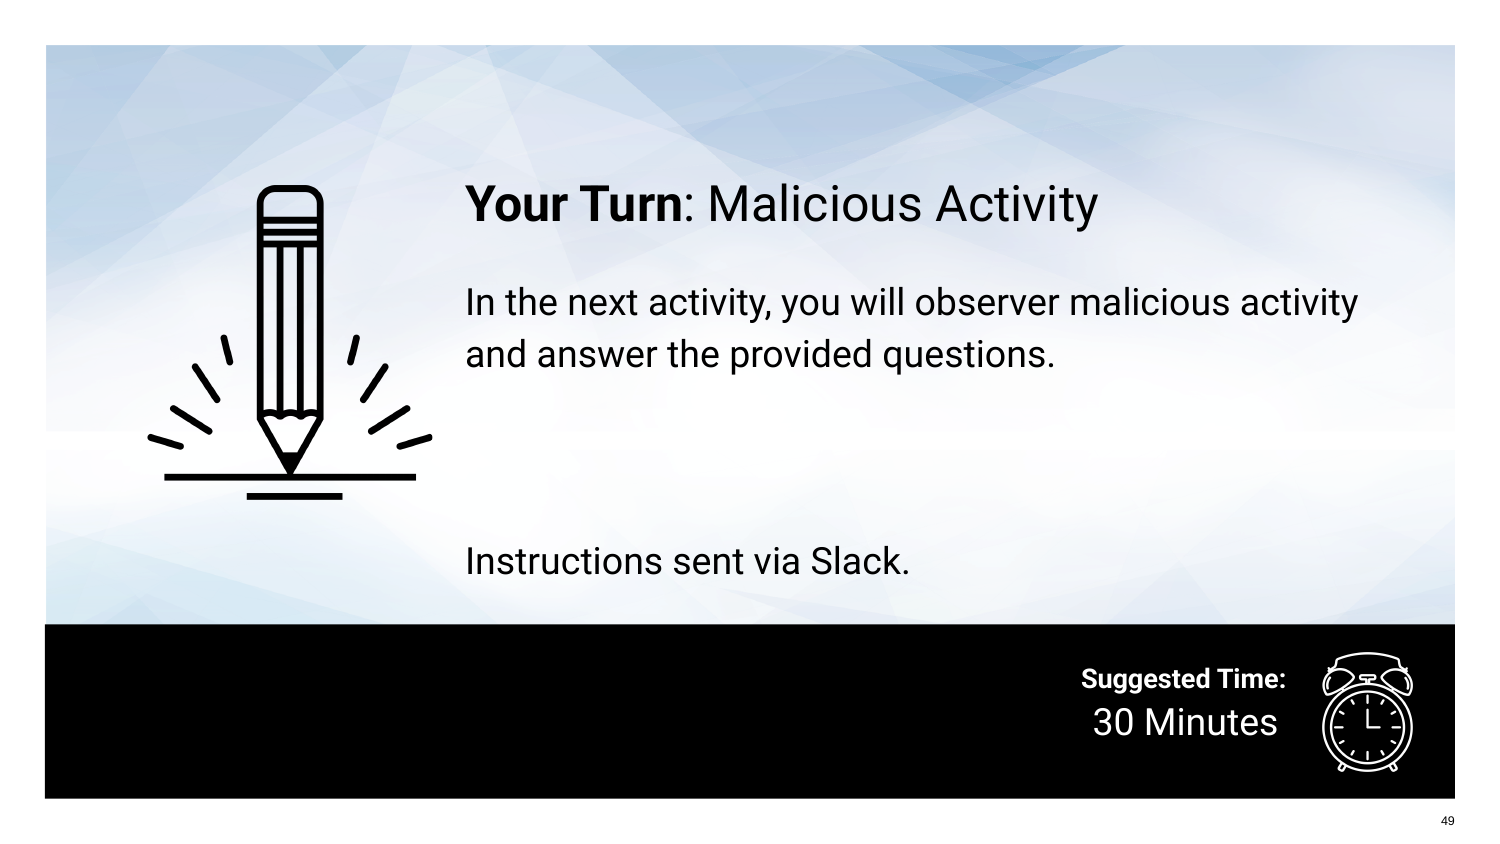

Your Turn: Malicious Activity
In the next activity, you will observer malicious activity and answer the provided questions.

Instructions sent via Slack.

# 30 Minutes

49